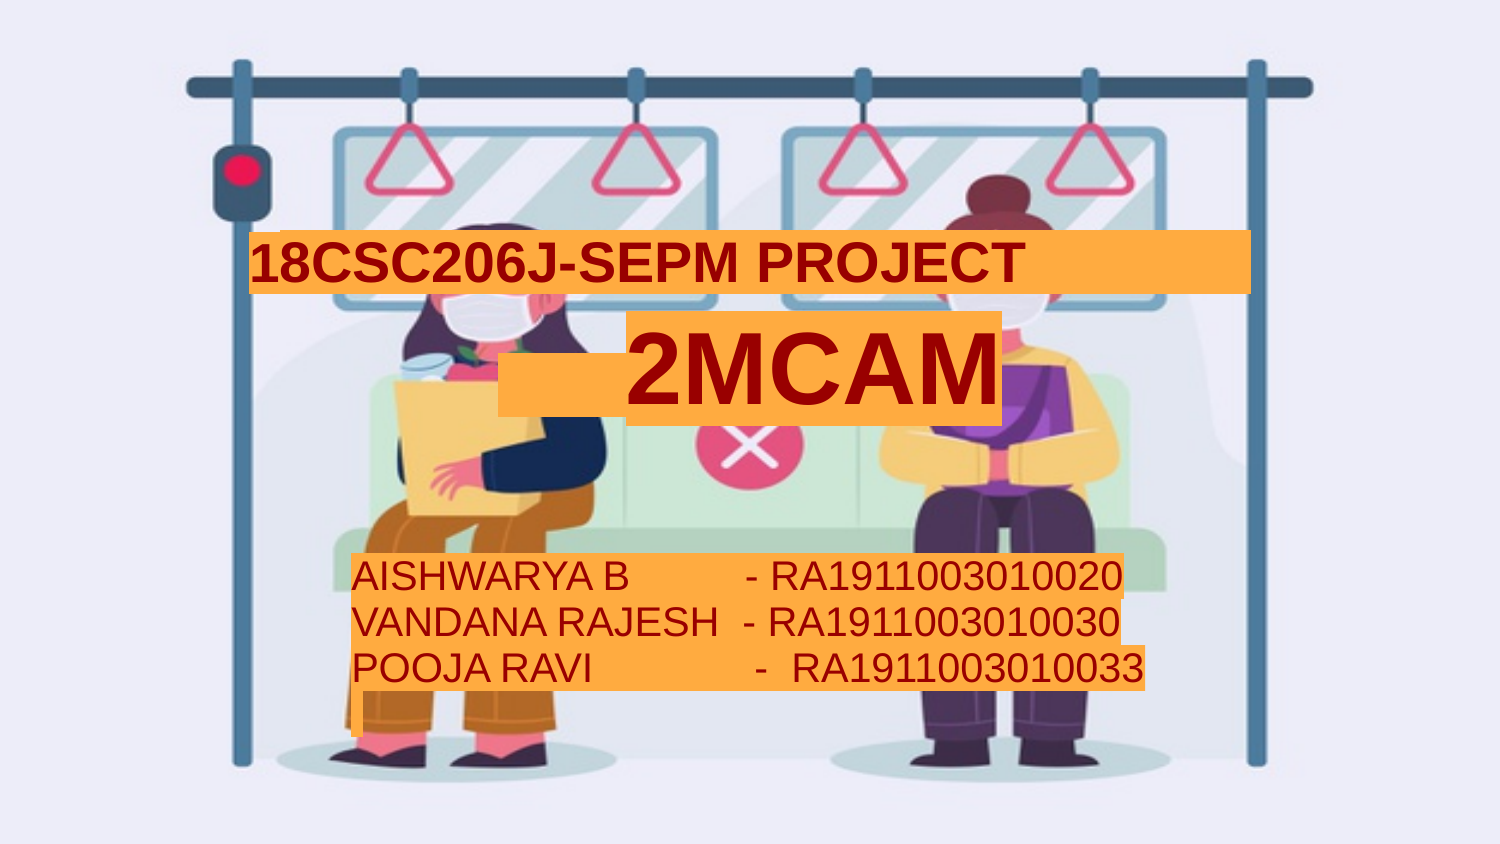

# 18CSC206J-SEPM PROJECT                       2MCAM

AISHWARYA B          - RA1911003010020
VANDANA RAJESH  - RA1911003010030
POOJA RAVI              -  RA1911003010033